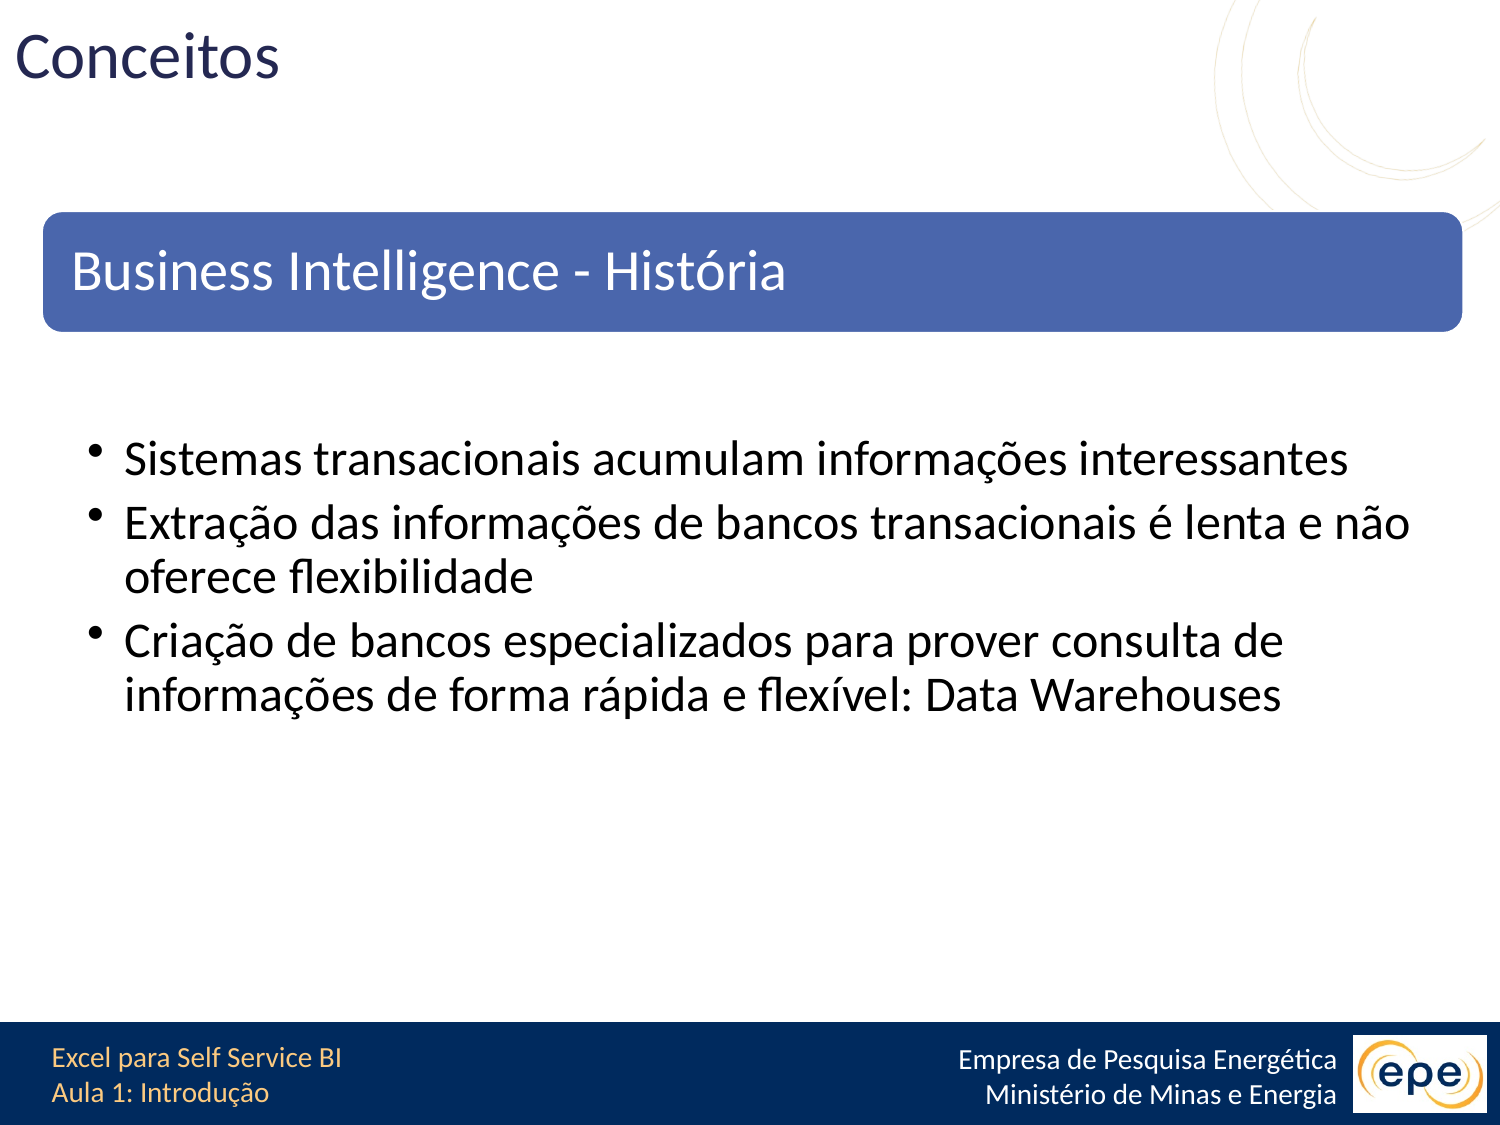

# Conceitos
Business Intelligence - História
Sistemas transacionais acumulam informações interessantes
Extração das informações de bancos transacionais é lenta e não oferece flexibilidade
Criação de bancos especializados para prover consulta de informações de forma rápida e flexível: Data Warehouses